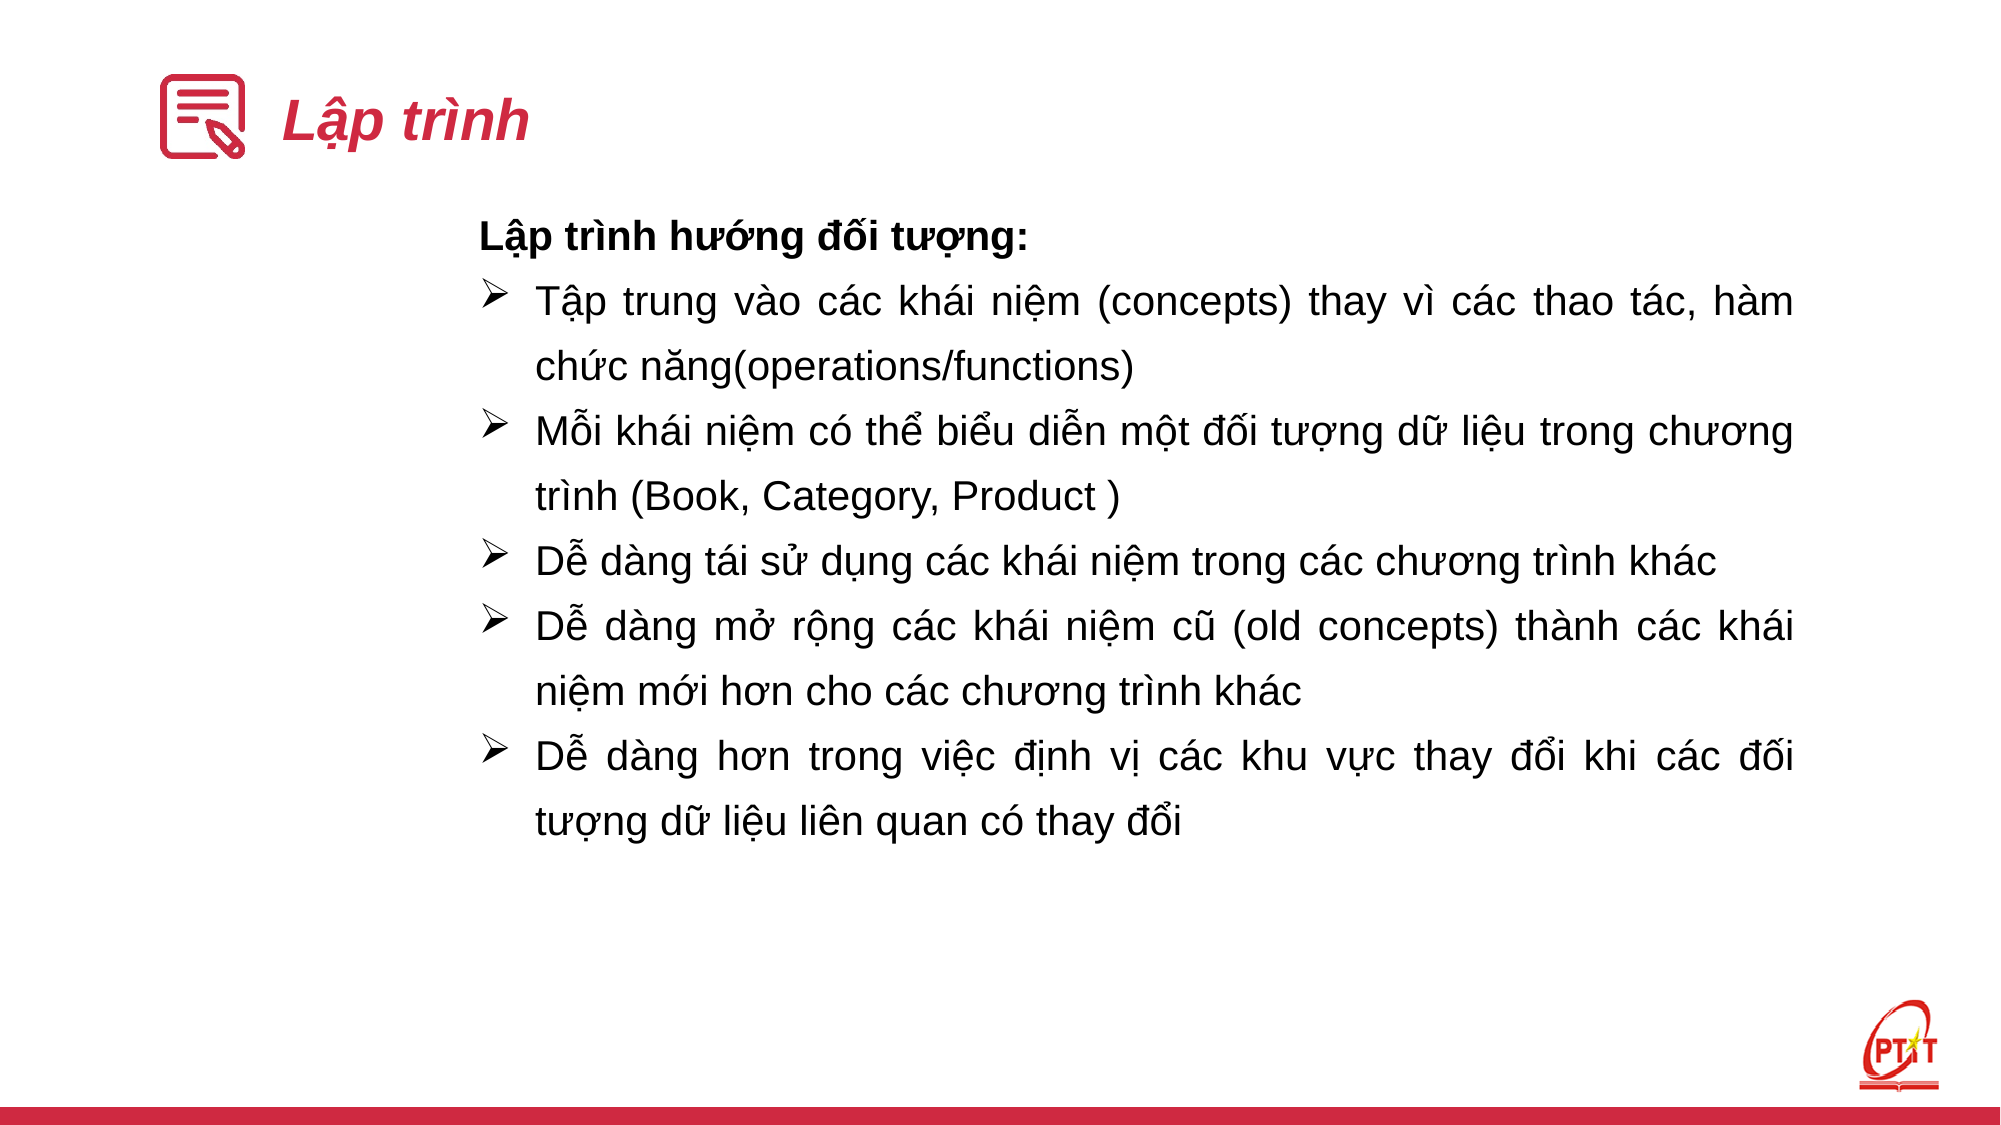

# Lập trình
Lập trình hướng đối tượng:
Tập trung vào các khái niệm (concepts) thay vì các thao tác, hàm chức năng(operations/functions)
Mỗi khái niệm có thể biểu diễn một đối tượng dữ liệu trong chương trình (Book, Category, Product )
Dễ dàng tái sử dụng các khái niệm trong các chương trình khác
Dễ dàng mở rộng các khái niệm cũ (old concepts) thành các khái niệm mới hơn cho các chương trình khác
Dễ dàng hơn trong việc định vị các khu vực thay đổi khi các đối tượng dữ liệu liên quan có thay đổi